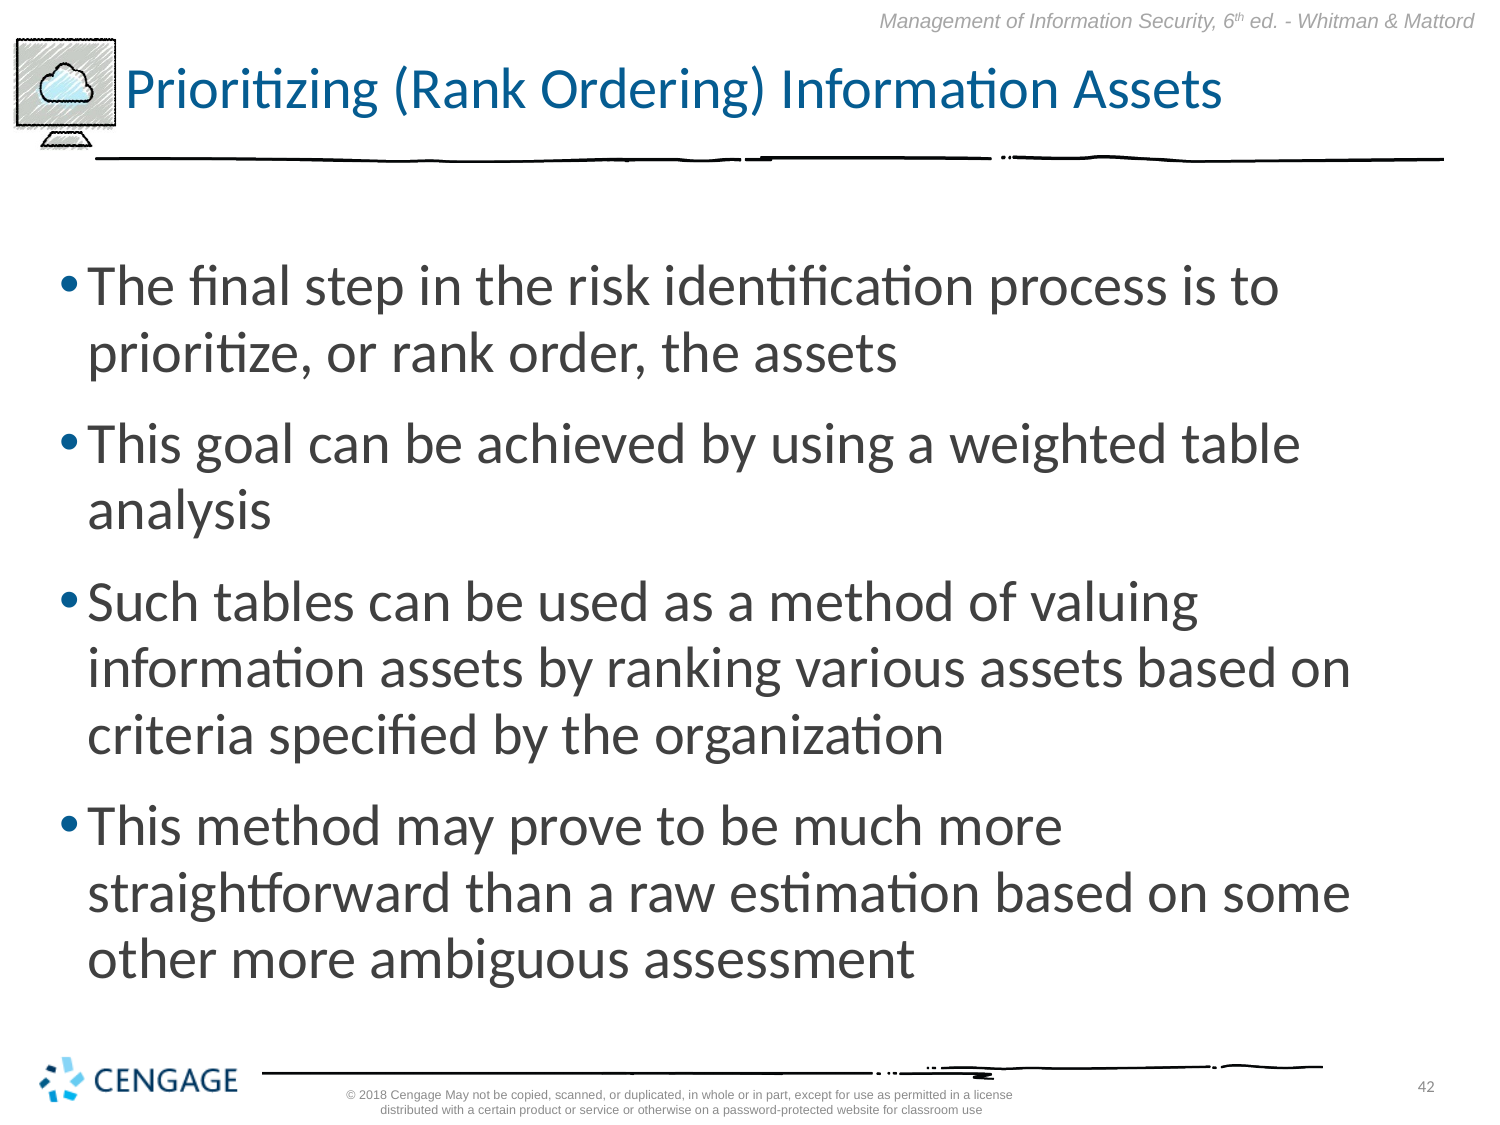

# Prioritizing (Rank Ordering) Information Assets
The final step in the risk identification process is to prioritize, or rank order, the assets
This goal can be achieved by using a weighted table analysis
Such tables can be used as a method of valuing information assets by ranking various assets based on criteria specified by the organization
This method may prove to be much more straightforward than a raw estimation based on some other more ambiguous assessment